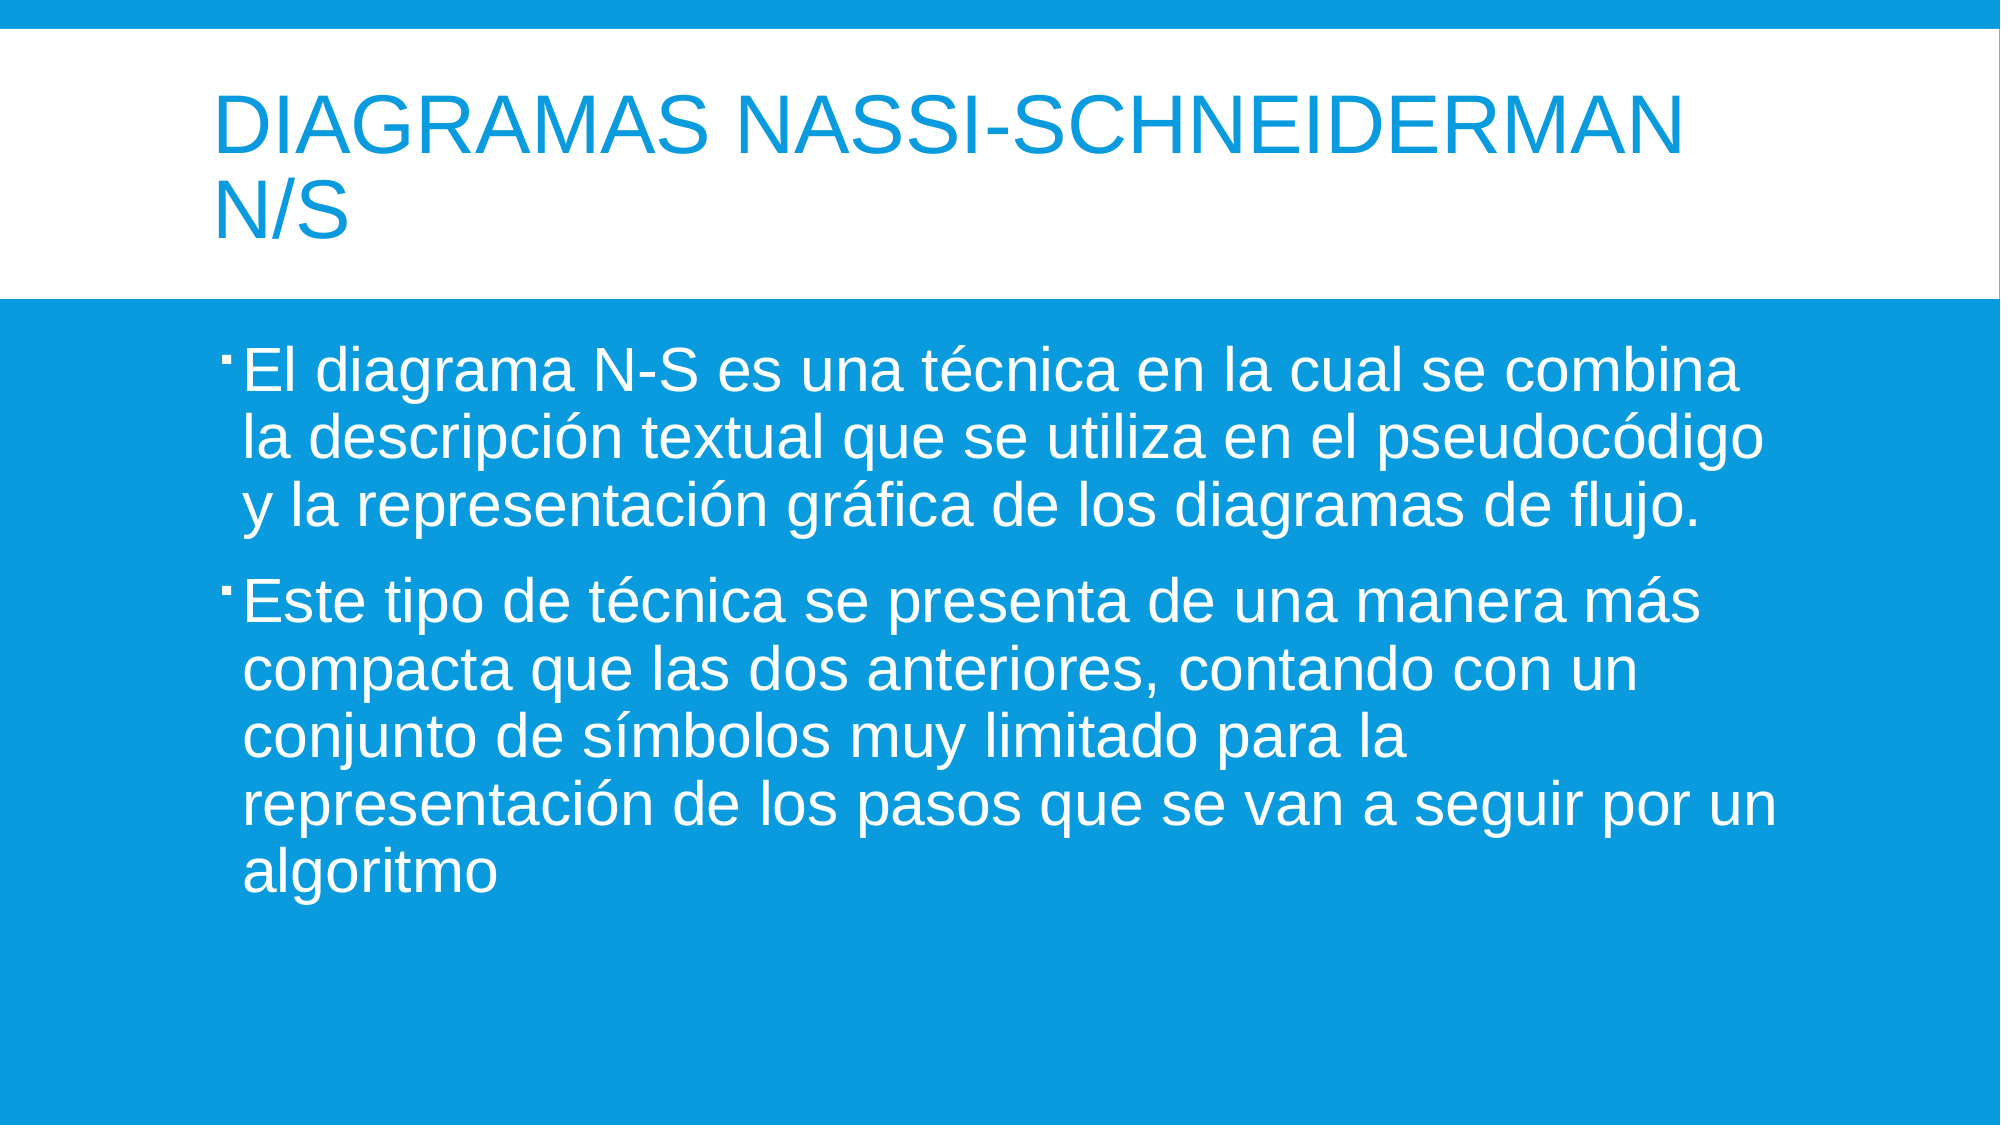

# Diagramas Nassi-Schneiderman N/S
El diagrama N-S es una técnica en la cual se combina la descripción textual que se utiliza en el pseudocódigo y la representación gráfica de los diagramas de flujo.
Este tipo de técnica se presenta de una manera más compacta que las dos anteriores, contando con un conjunto de símbolos muy limitado para la representación de los pasos que se van a seguir por un algoritmo